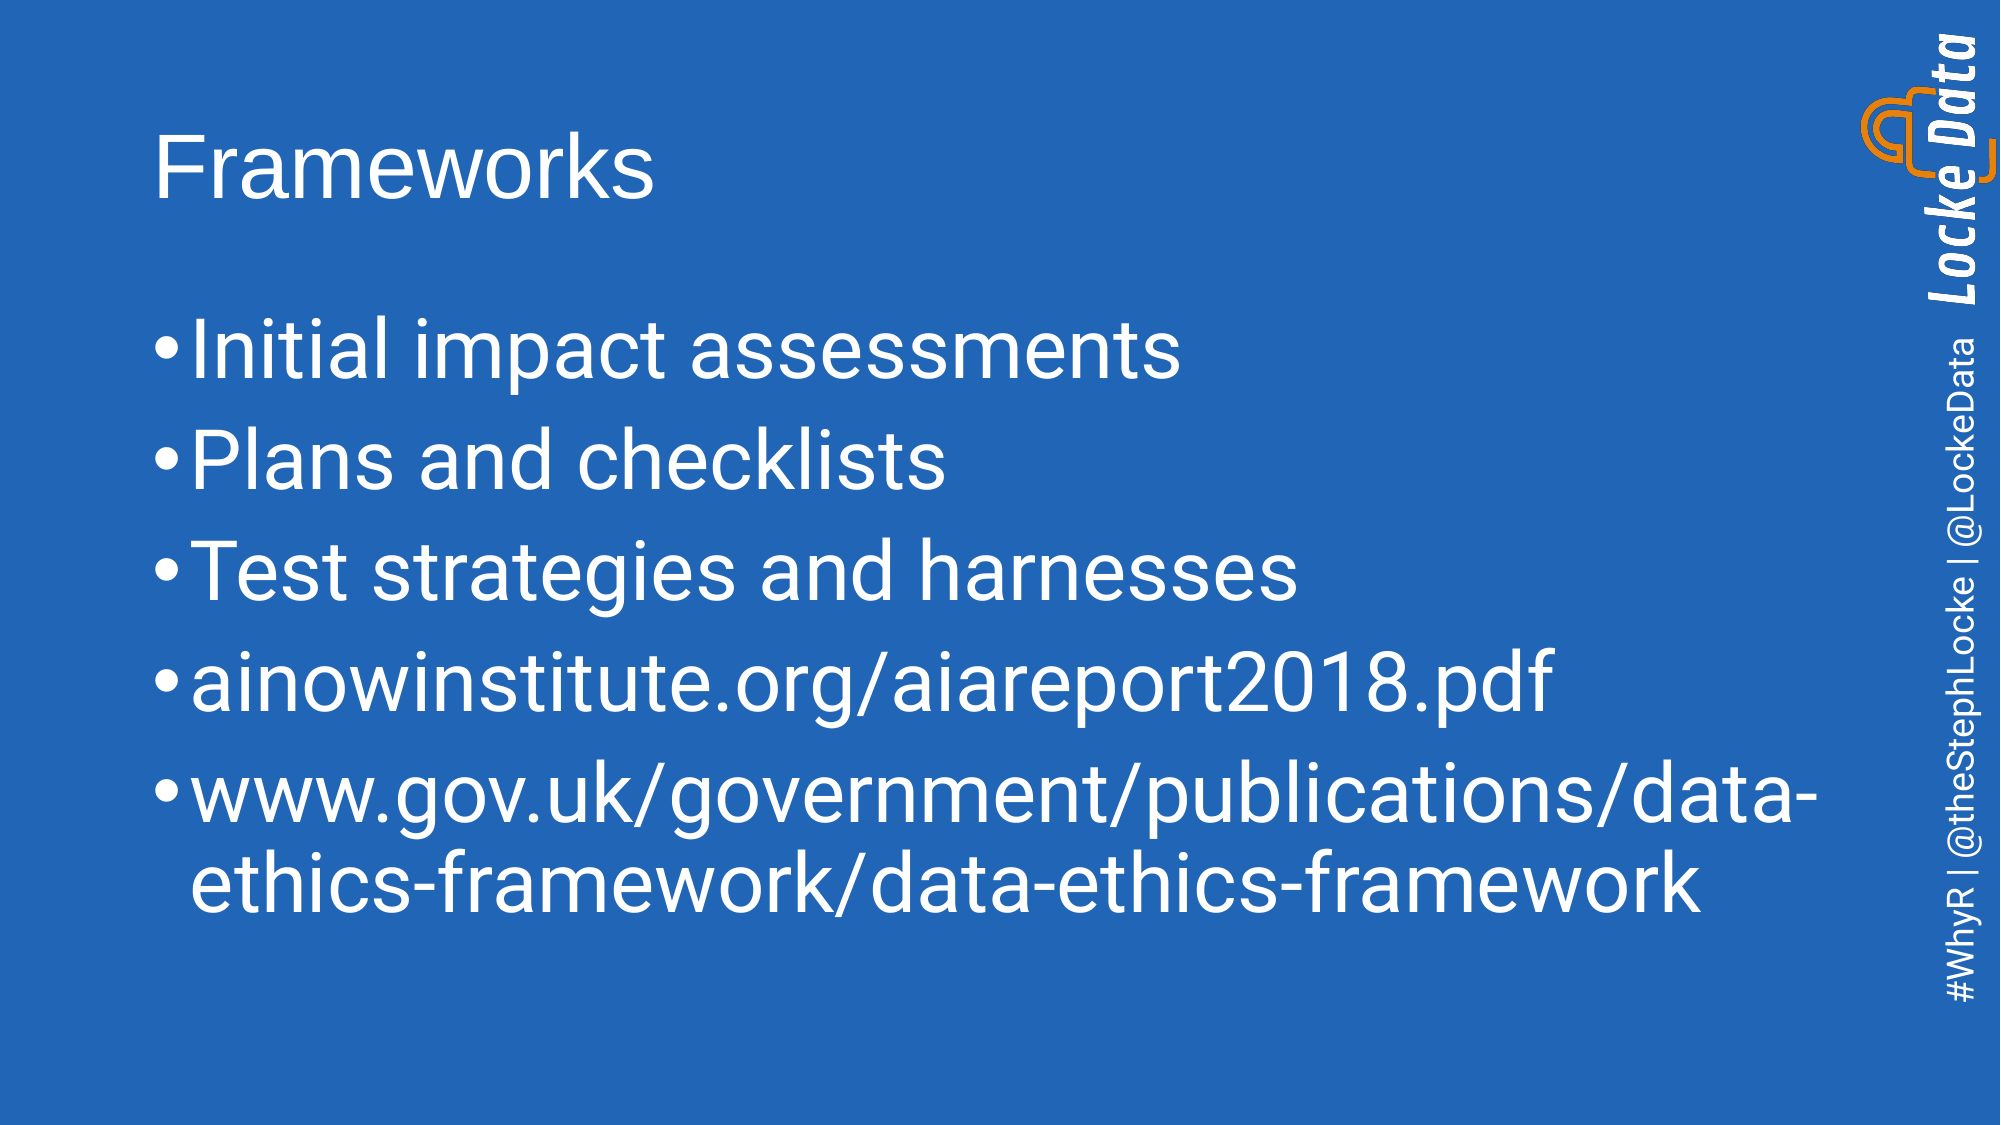

# Frameworks
Initial impact assessments
Plans and checklists
Test strategies and harnesses
ainowinstitute.org/aiareport2018.pdf
www.gov.uk/government/publications/data-ethics-framework/data-ethics-framework